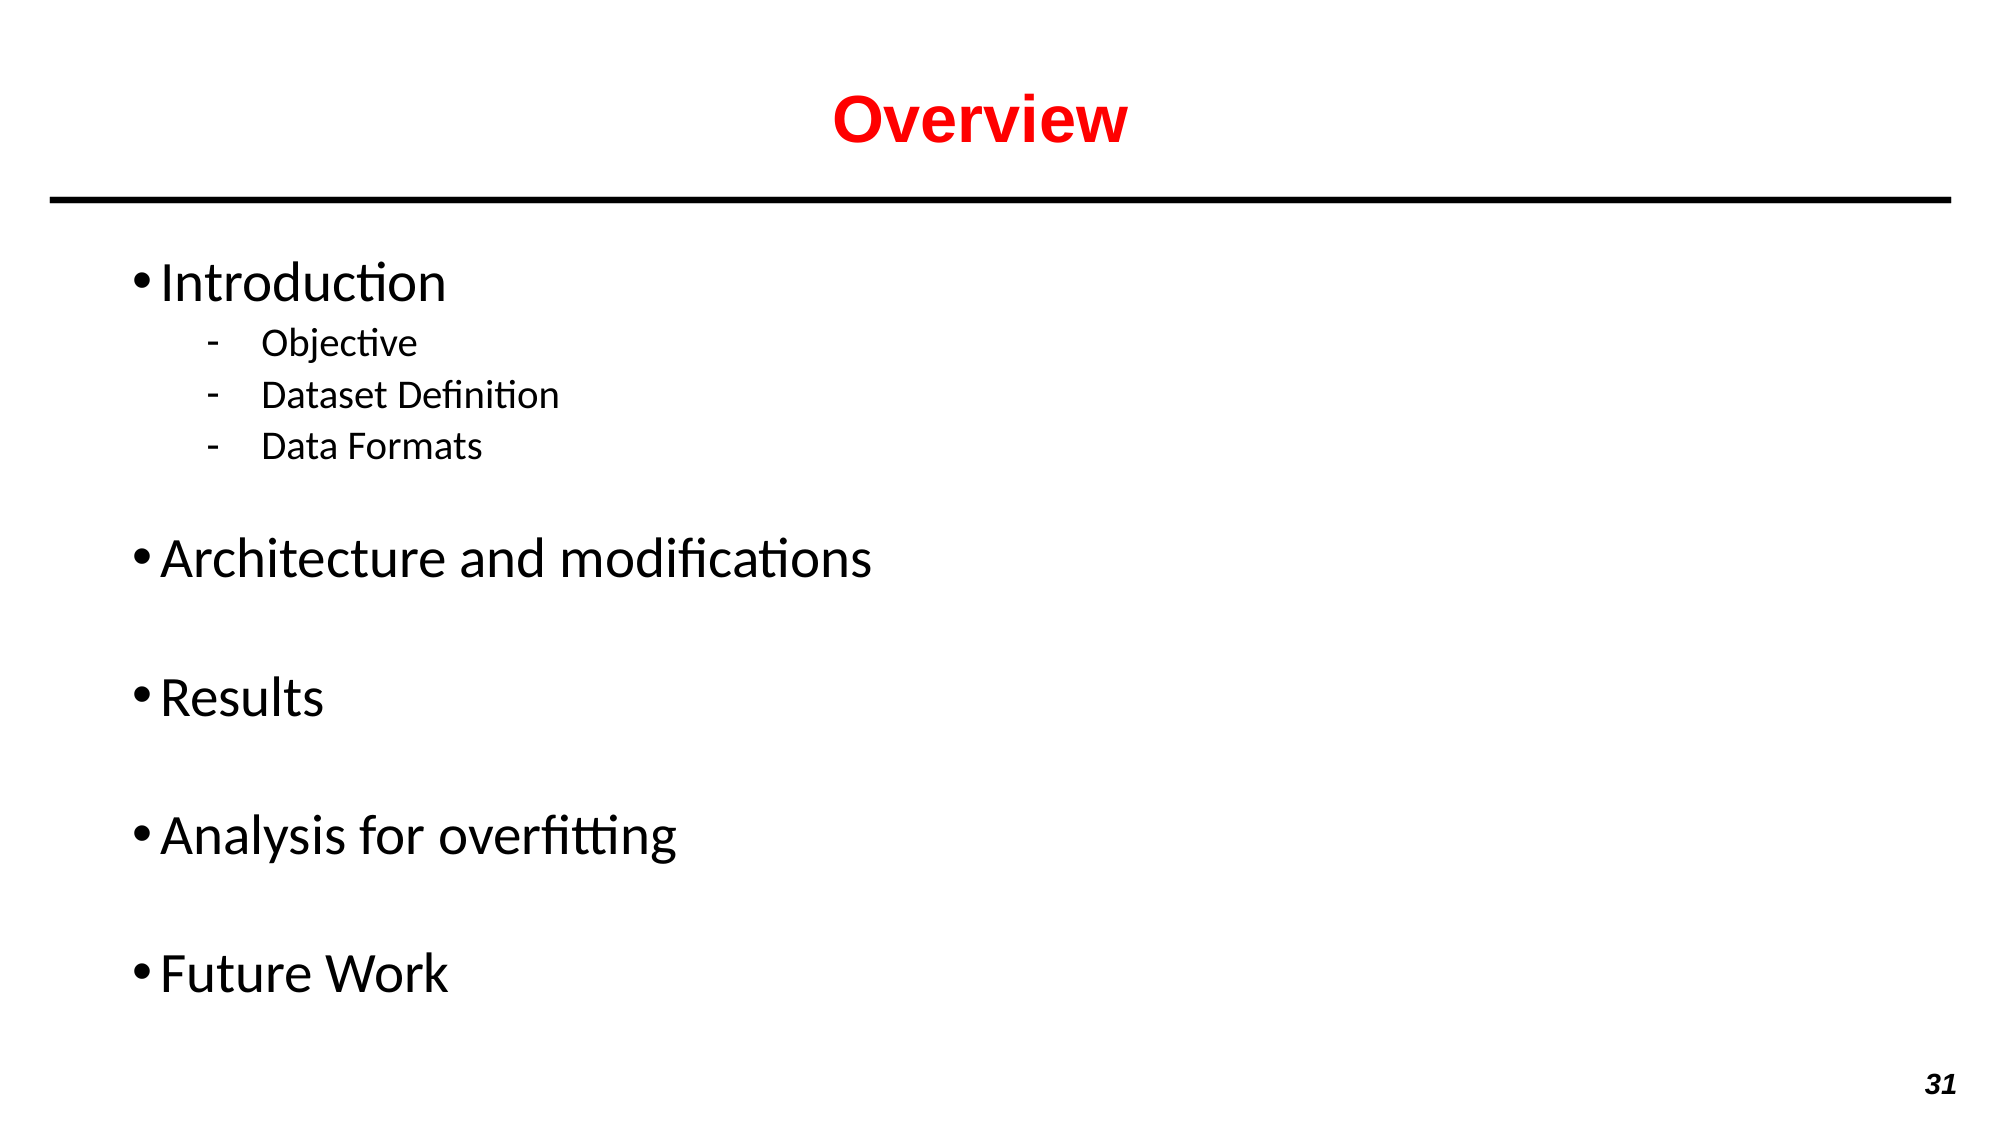

# Overview
Introduction
Objective
Dataset Definition
Data Formats
Architecture and modifications
Results
Analysis for overfitting
Future Work